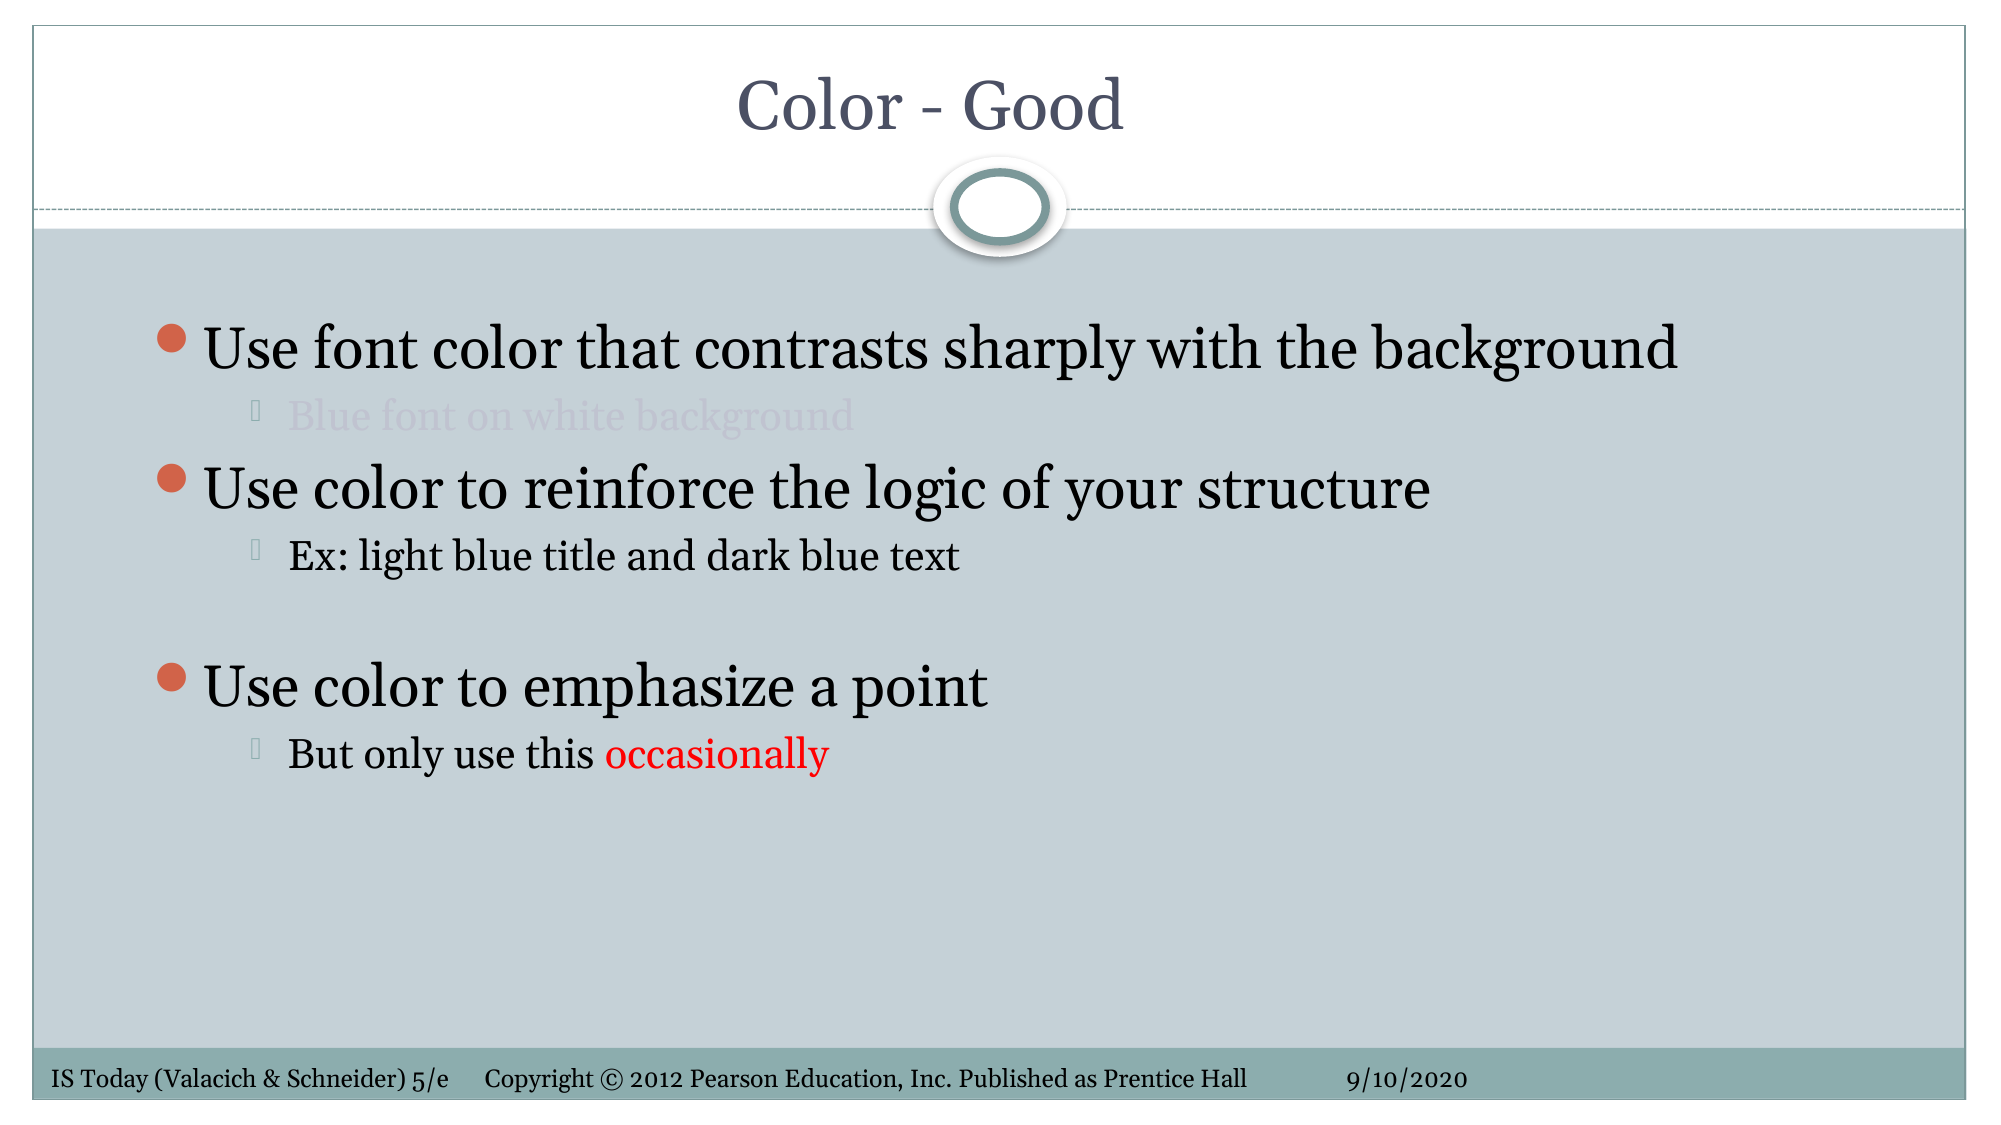

# Color - Good
Use font color that contrasts sharply with the background
Blue font on white background
Use color to reinforce the logic of your structure
Ex: light blue title and dark blue text

Use color to emphasize a point
But only use this occasionally